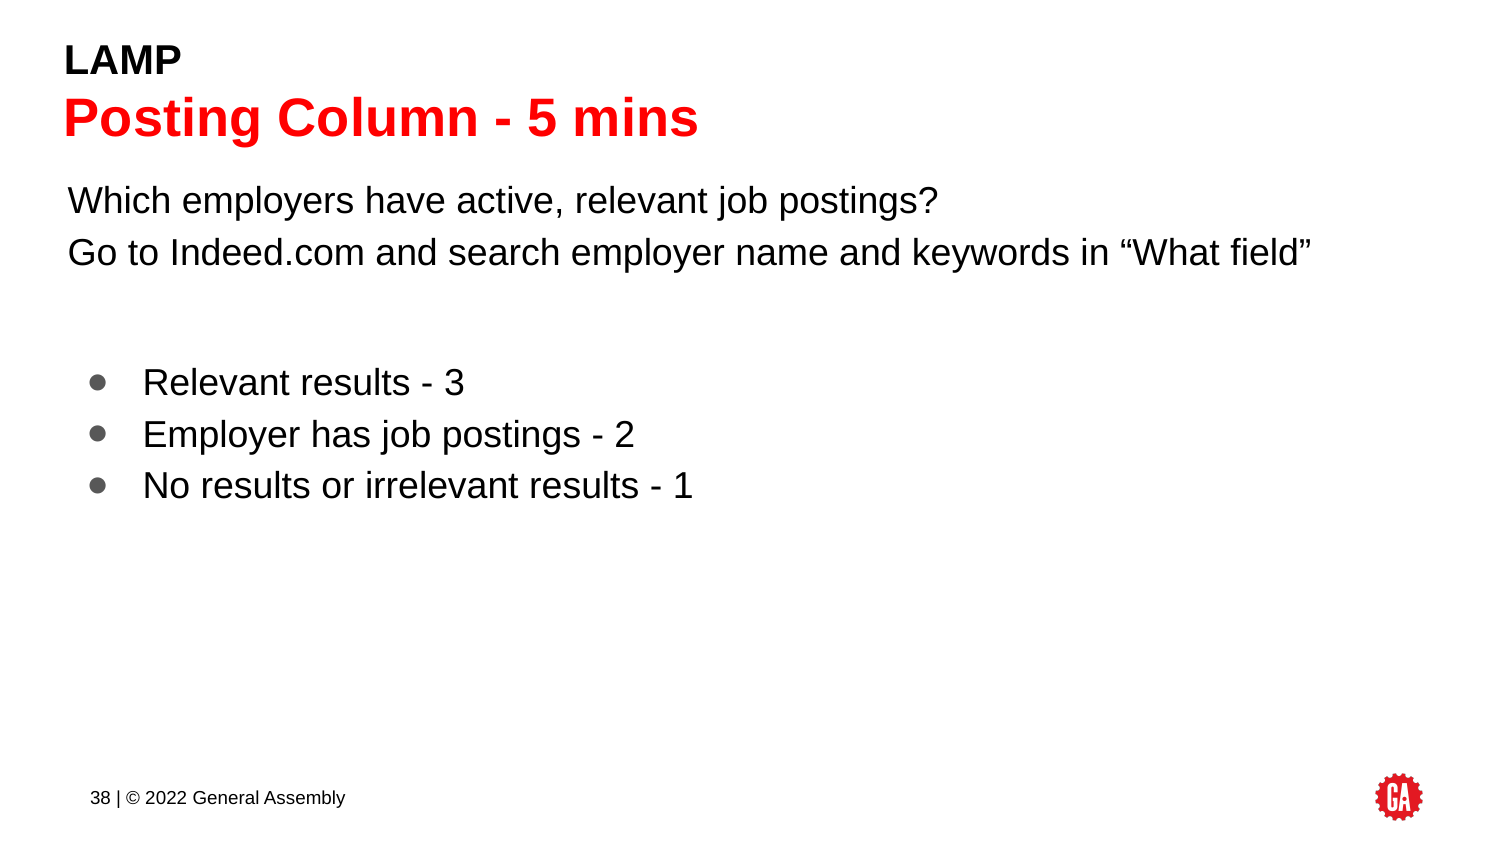

# LAMP Posting Column - 5 mins
Which employers have active, relevant job postings?
Go to Indeed.com and search employer name and keywords in “What field”
Relevant results - 3
Employer has job postings - 2
No results or irrelevant results - 1
38 | © 2022 General Assembly